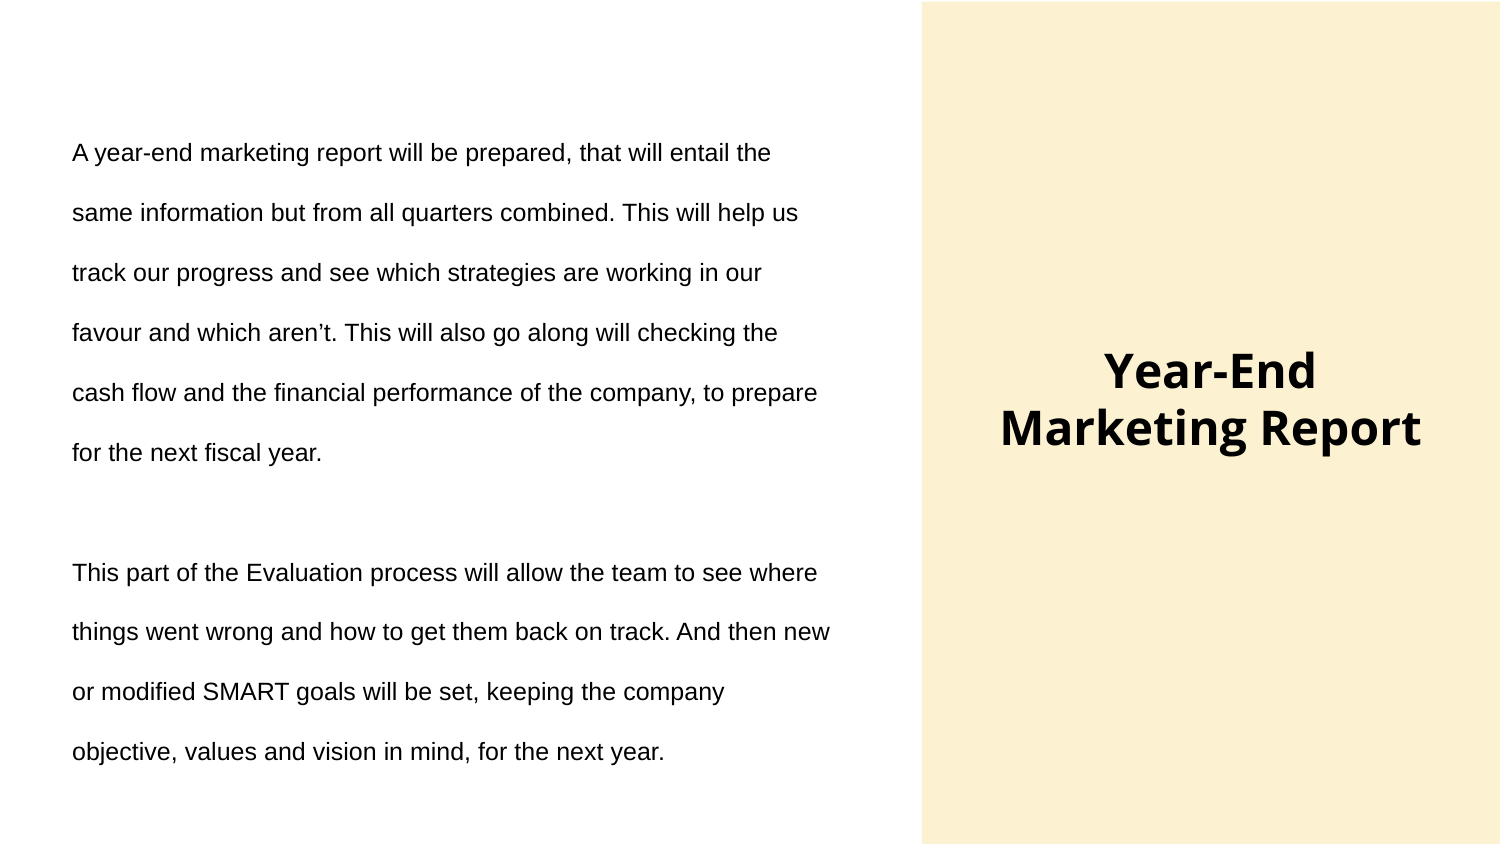

A year-end marketing report will be prepared, that will entail the same information but from all quarters combined. This will help us track our progress and see which strategies are working in our favour and which aren’t. This will also go along will checking the cash flow and the financial performance of the company, to prepare for the next fiscal year.

This part of the Evaluation process will allow the team to see where things went wrong and how to get them back on track. And then new or modified SMART goals will be set, keeping the company objective, values and vision in mind, for the next year.

Year-End Marketing Report